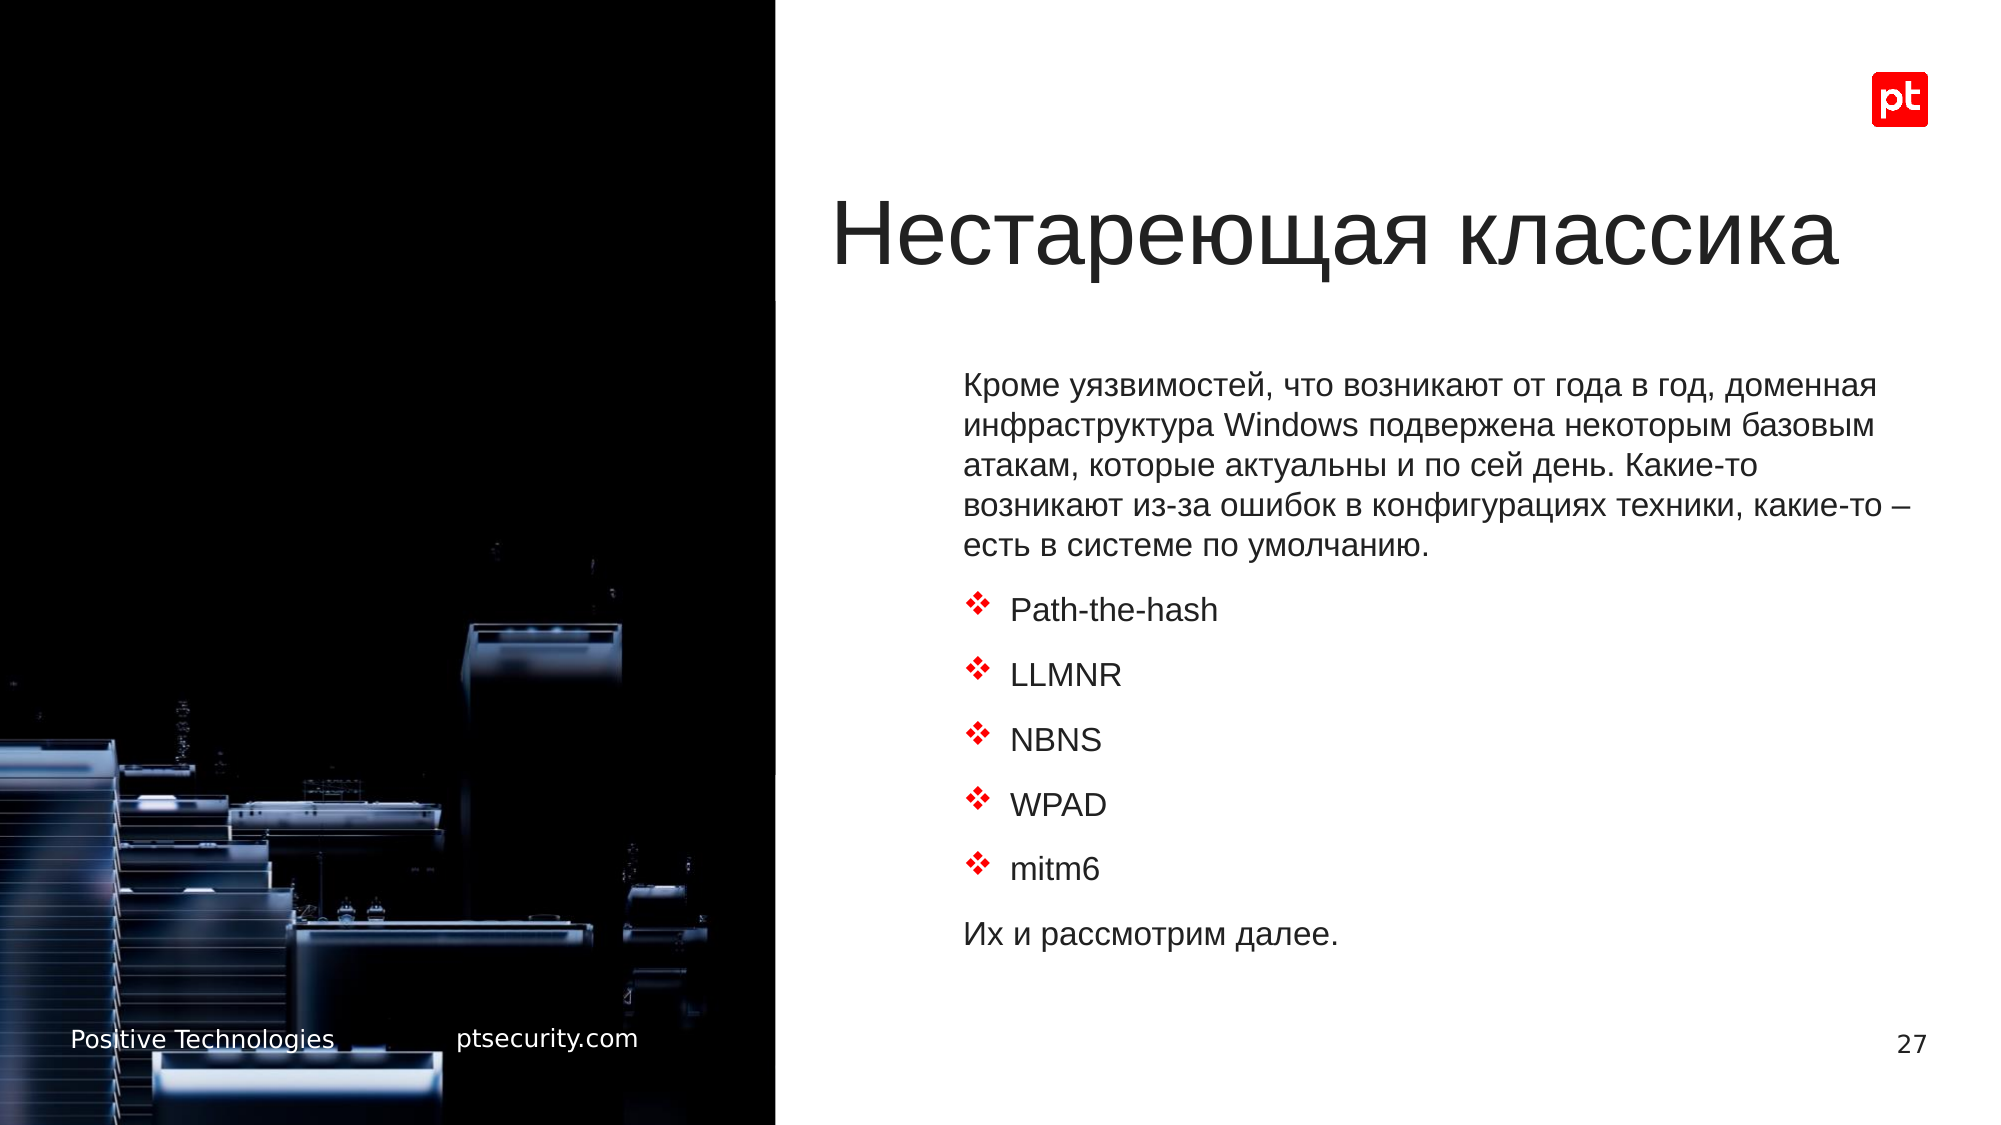

# Нестареющая классика
Кроме уязвимостей, что возникают от года в год, доменная инфраструктура Windows подвержена некоторым базовым атакам, которые актуальны и по сей день. Какие-то возникают из-за ошибок в конфигурациях техники, какие-то – есть в системе по умолчанию.
Path-the-hash
LLMNR
NBNS
WPAD
mitm6
Их и рассмотрим далее.
27